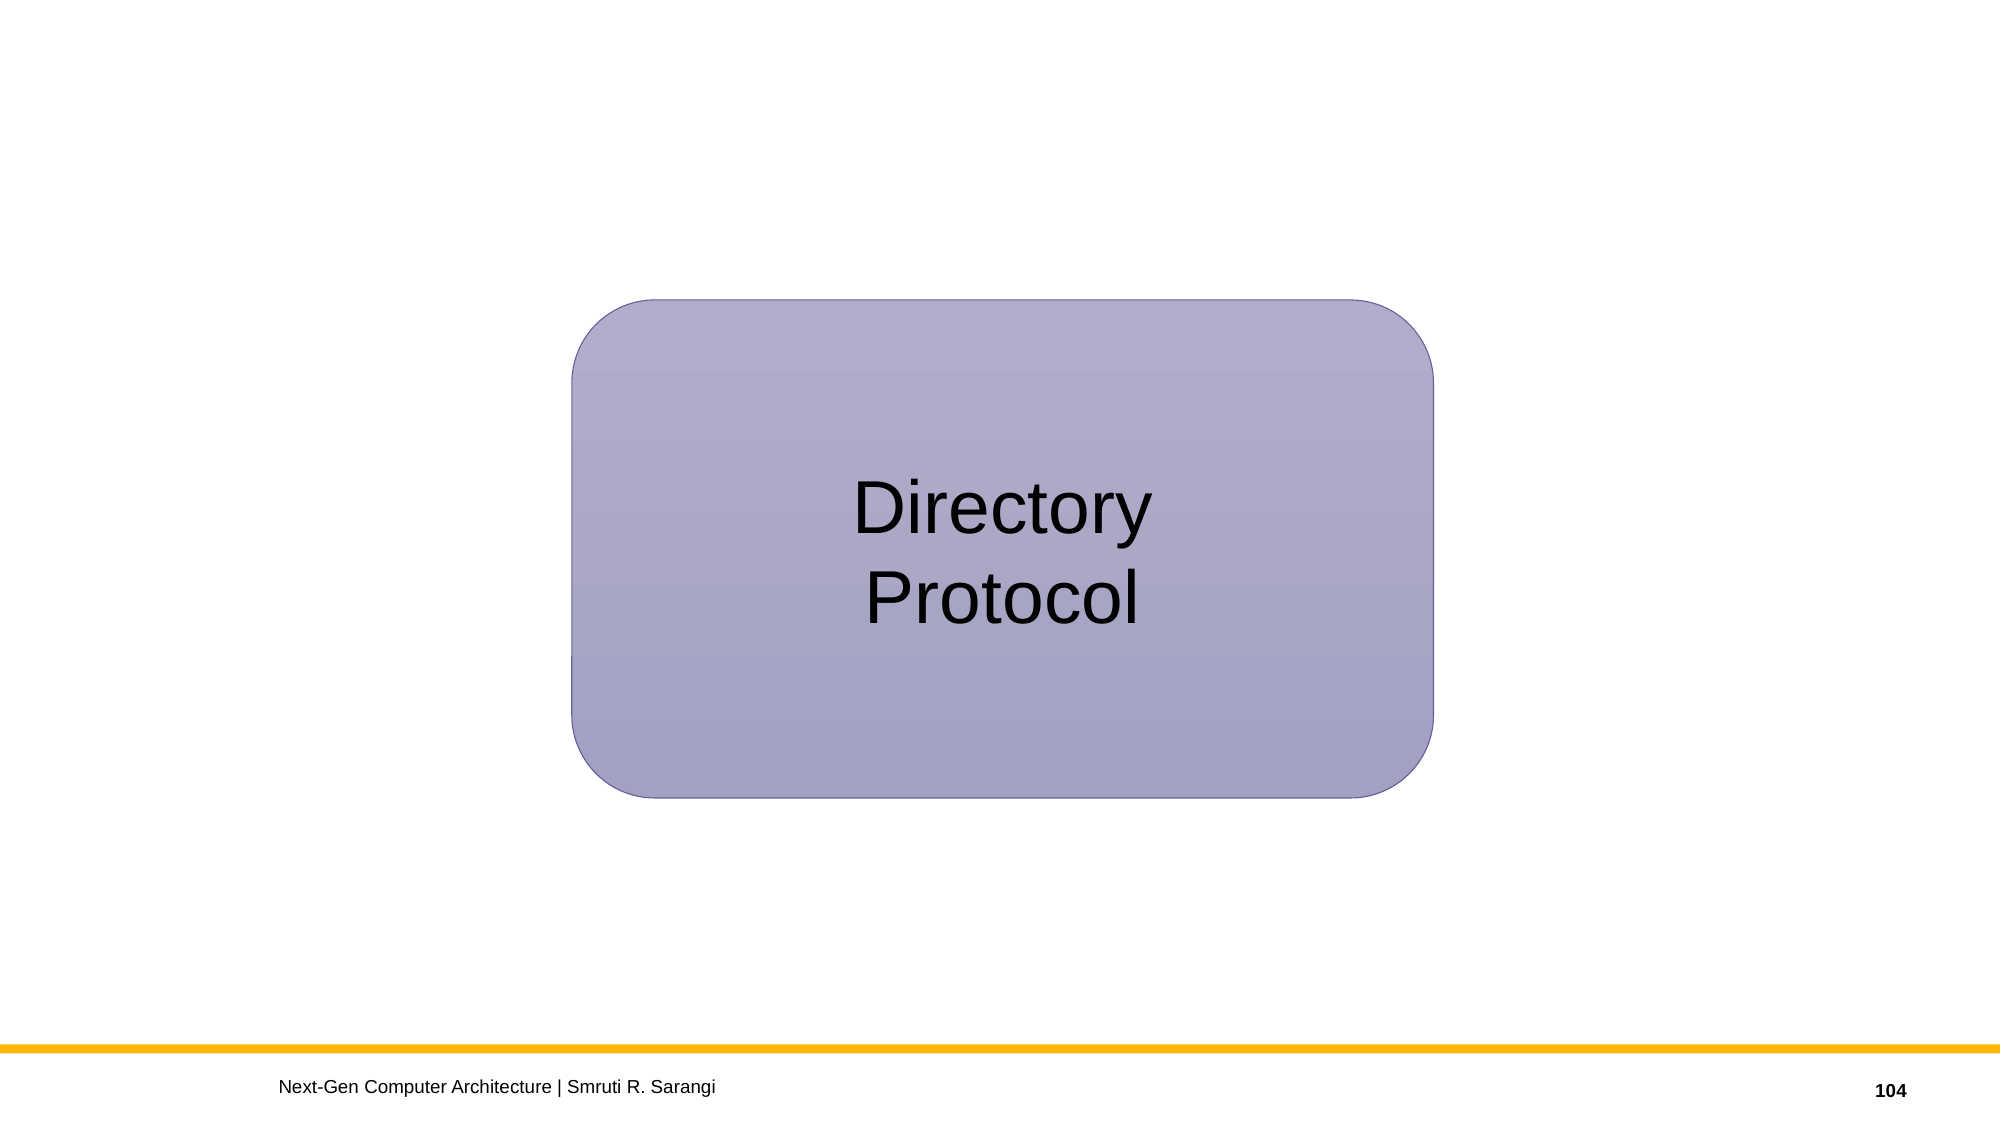

Directory
Protocol
Next-Gen Computer Architecture | Smruti R. Sarangi
104